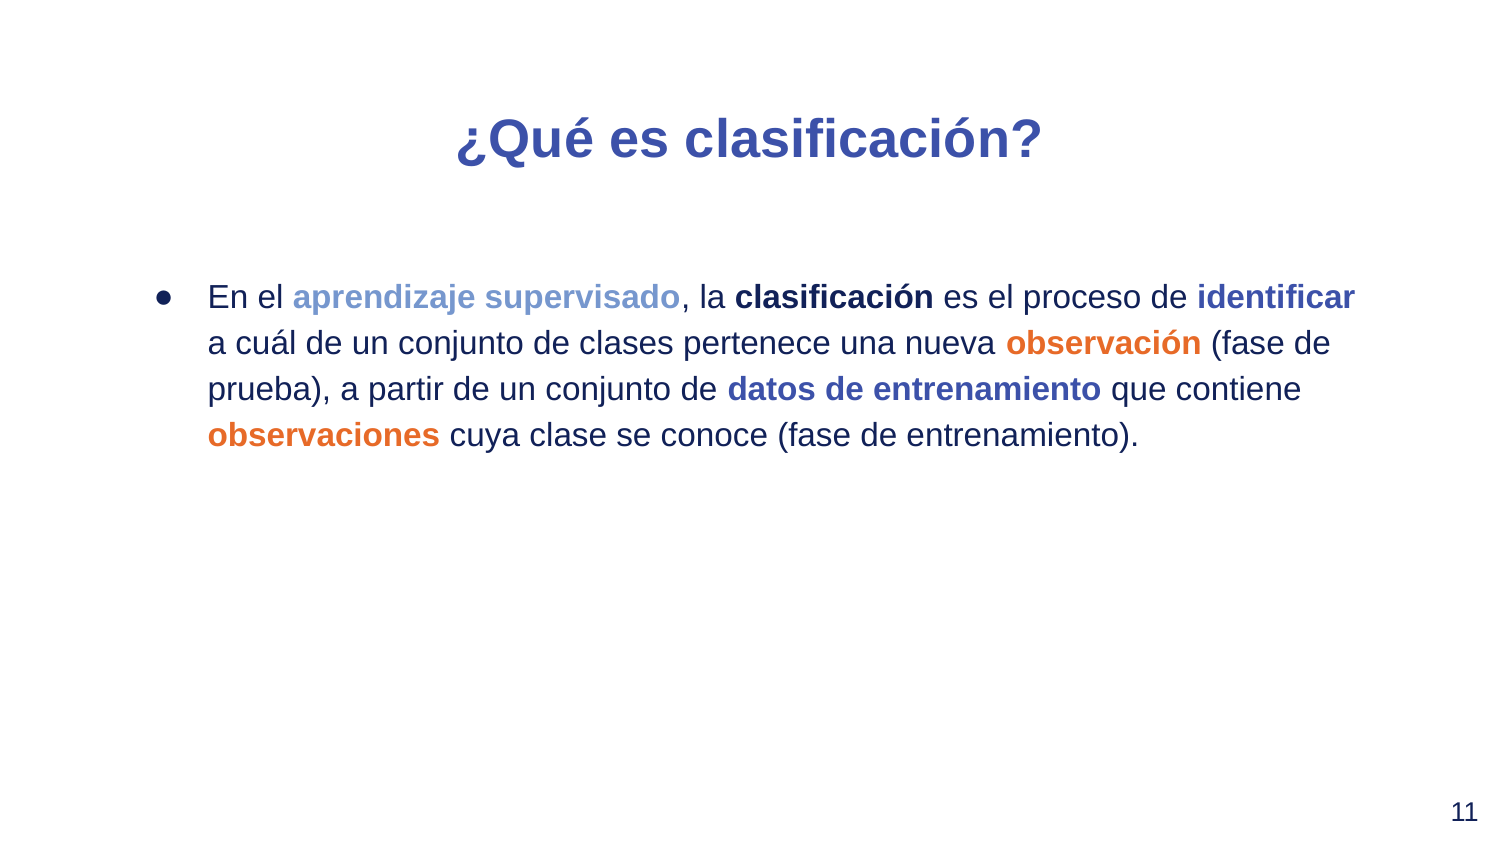

¿Qué es clasificación?
En el aprendizaje supervisado, la clasificación es el proceso de identificar  a cuál de un conjunto de clases pertenece una nueva observación (fase de prueba), a partir de un conjunto de datos de entrenamiento que contiene observaciones cuya clase se conoce (fase de entrenamiento).
11